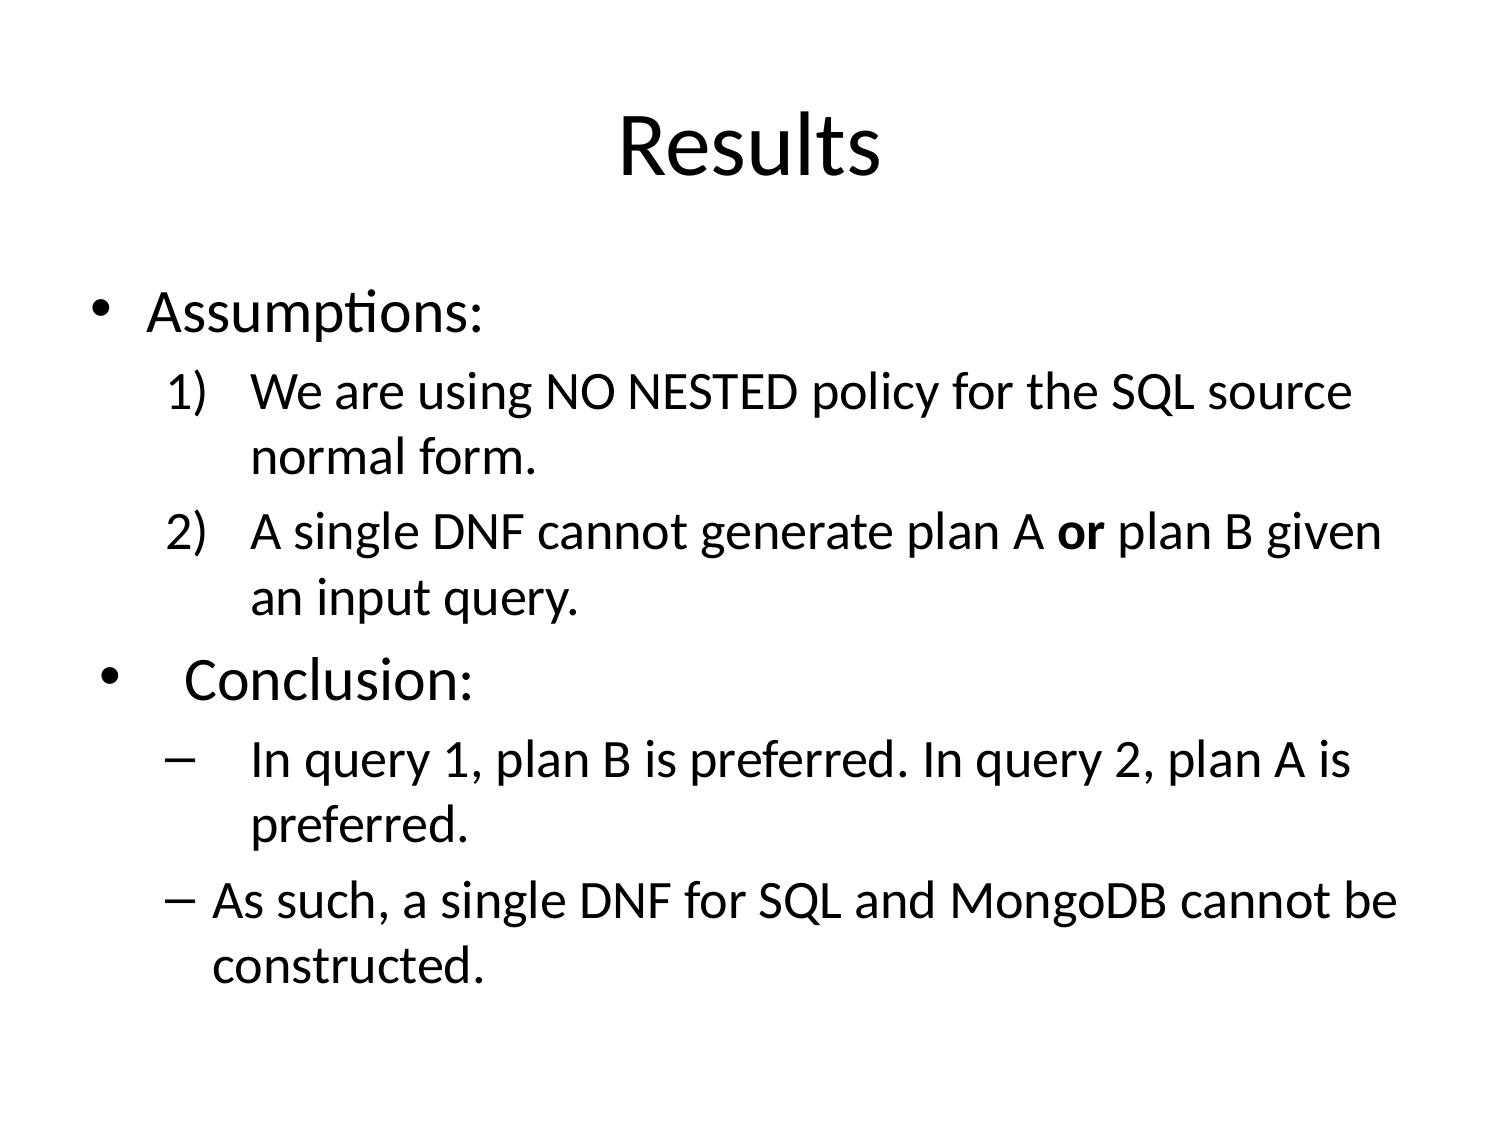

# Results
Assumptions:
We are using NO NESTED policy for the SQL source normal form.
A single DNF cannot generate plan A or plan B given an input query.
Conclusion:
In query 1, plan B is preferred. In query 2, plan A is preferred.
As such, a single DNF for SQL and MongoDB cannot be constructed.